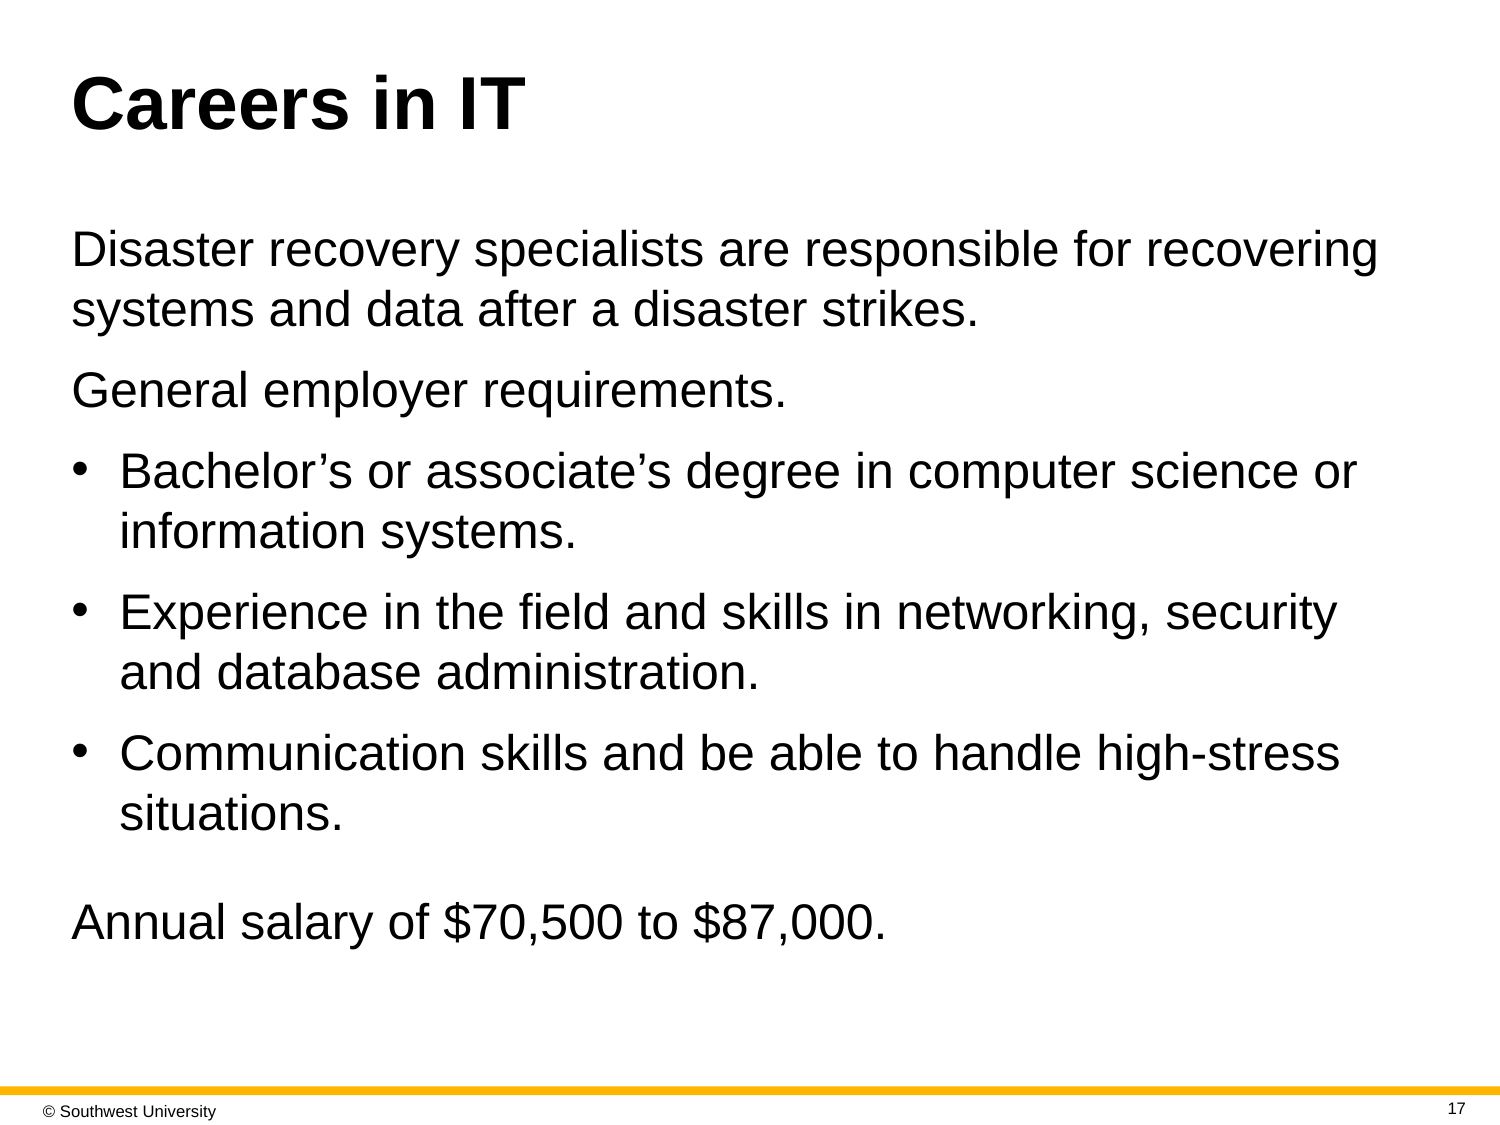

# Careers in I T
Disaster recovery specialists are responsible for recovering systems and data after a disaster strikes.
General employer requirements.
Bachelor’s or associate’s degree in computer science or information systems.
Experience in the field and skills in networking, security and database administration.
Communication skills and be able to handle high-stress situations.
Annual salary of $70,500 to $87,000.
17